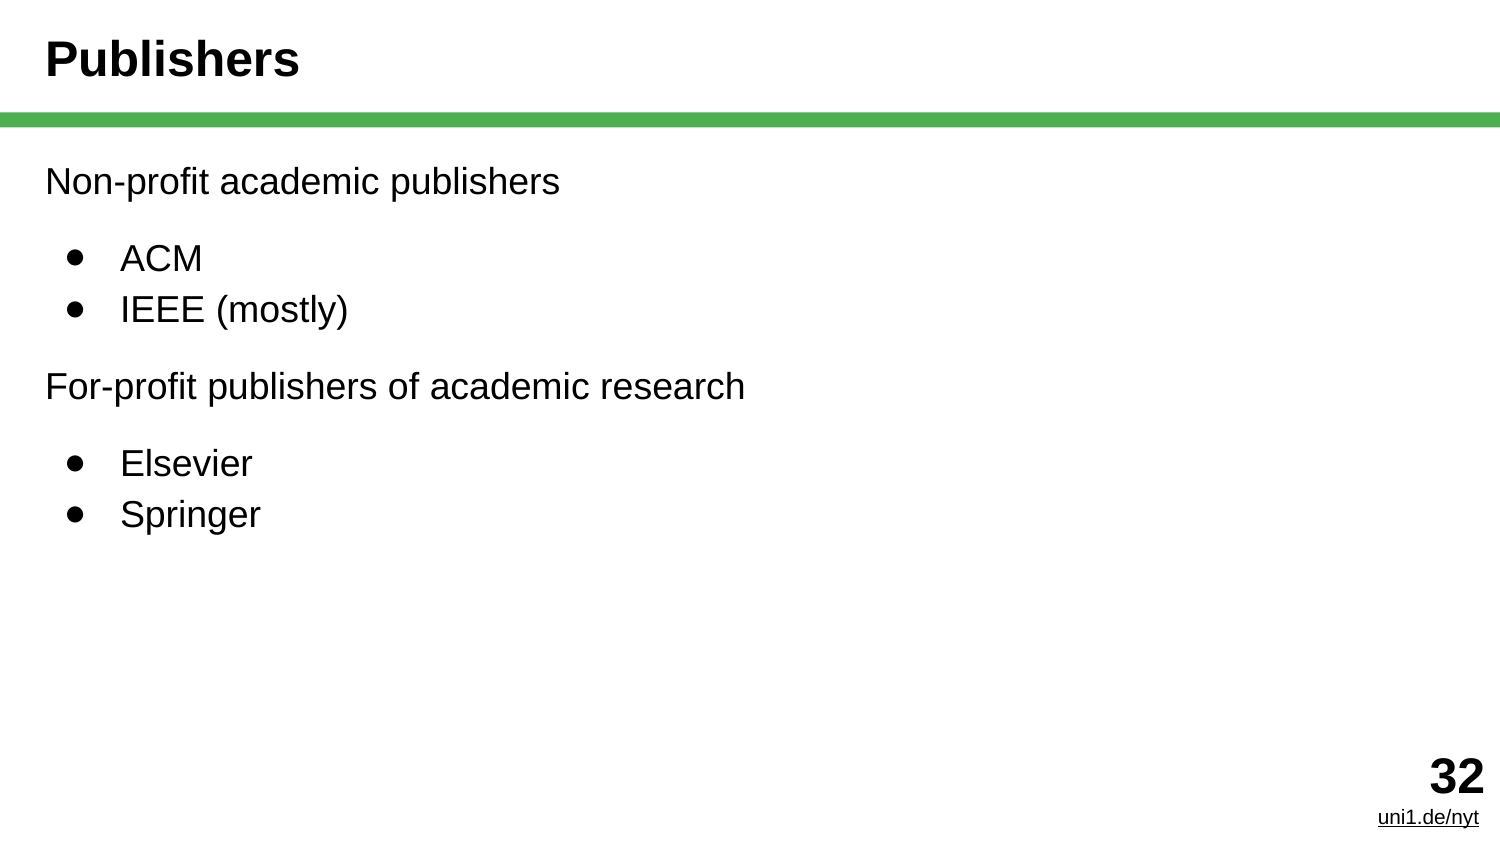

# Publishers
Non-profit academic publishers
ACM
IEEE (mostly)
For-profit publishers of academic research
Elsevier
Springer

32
uni1.de/nyt